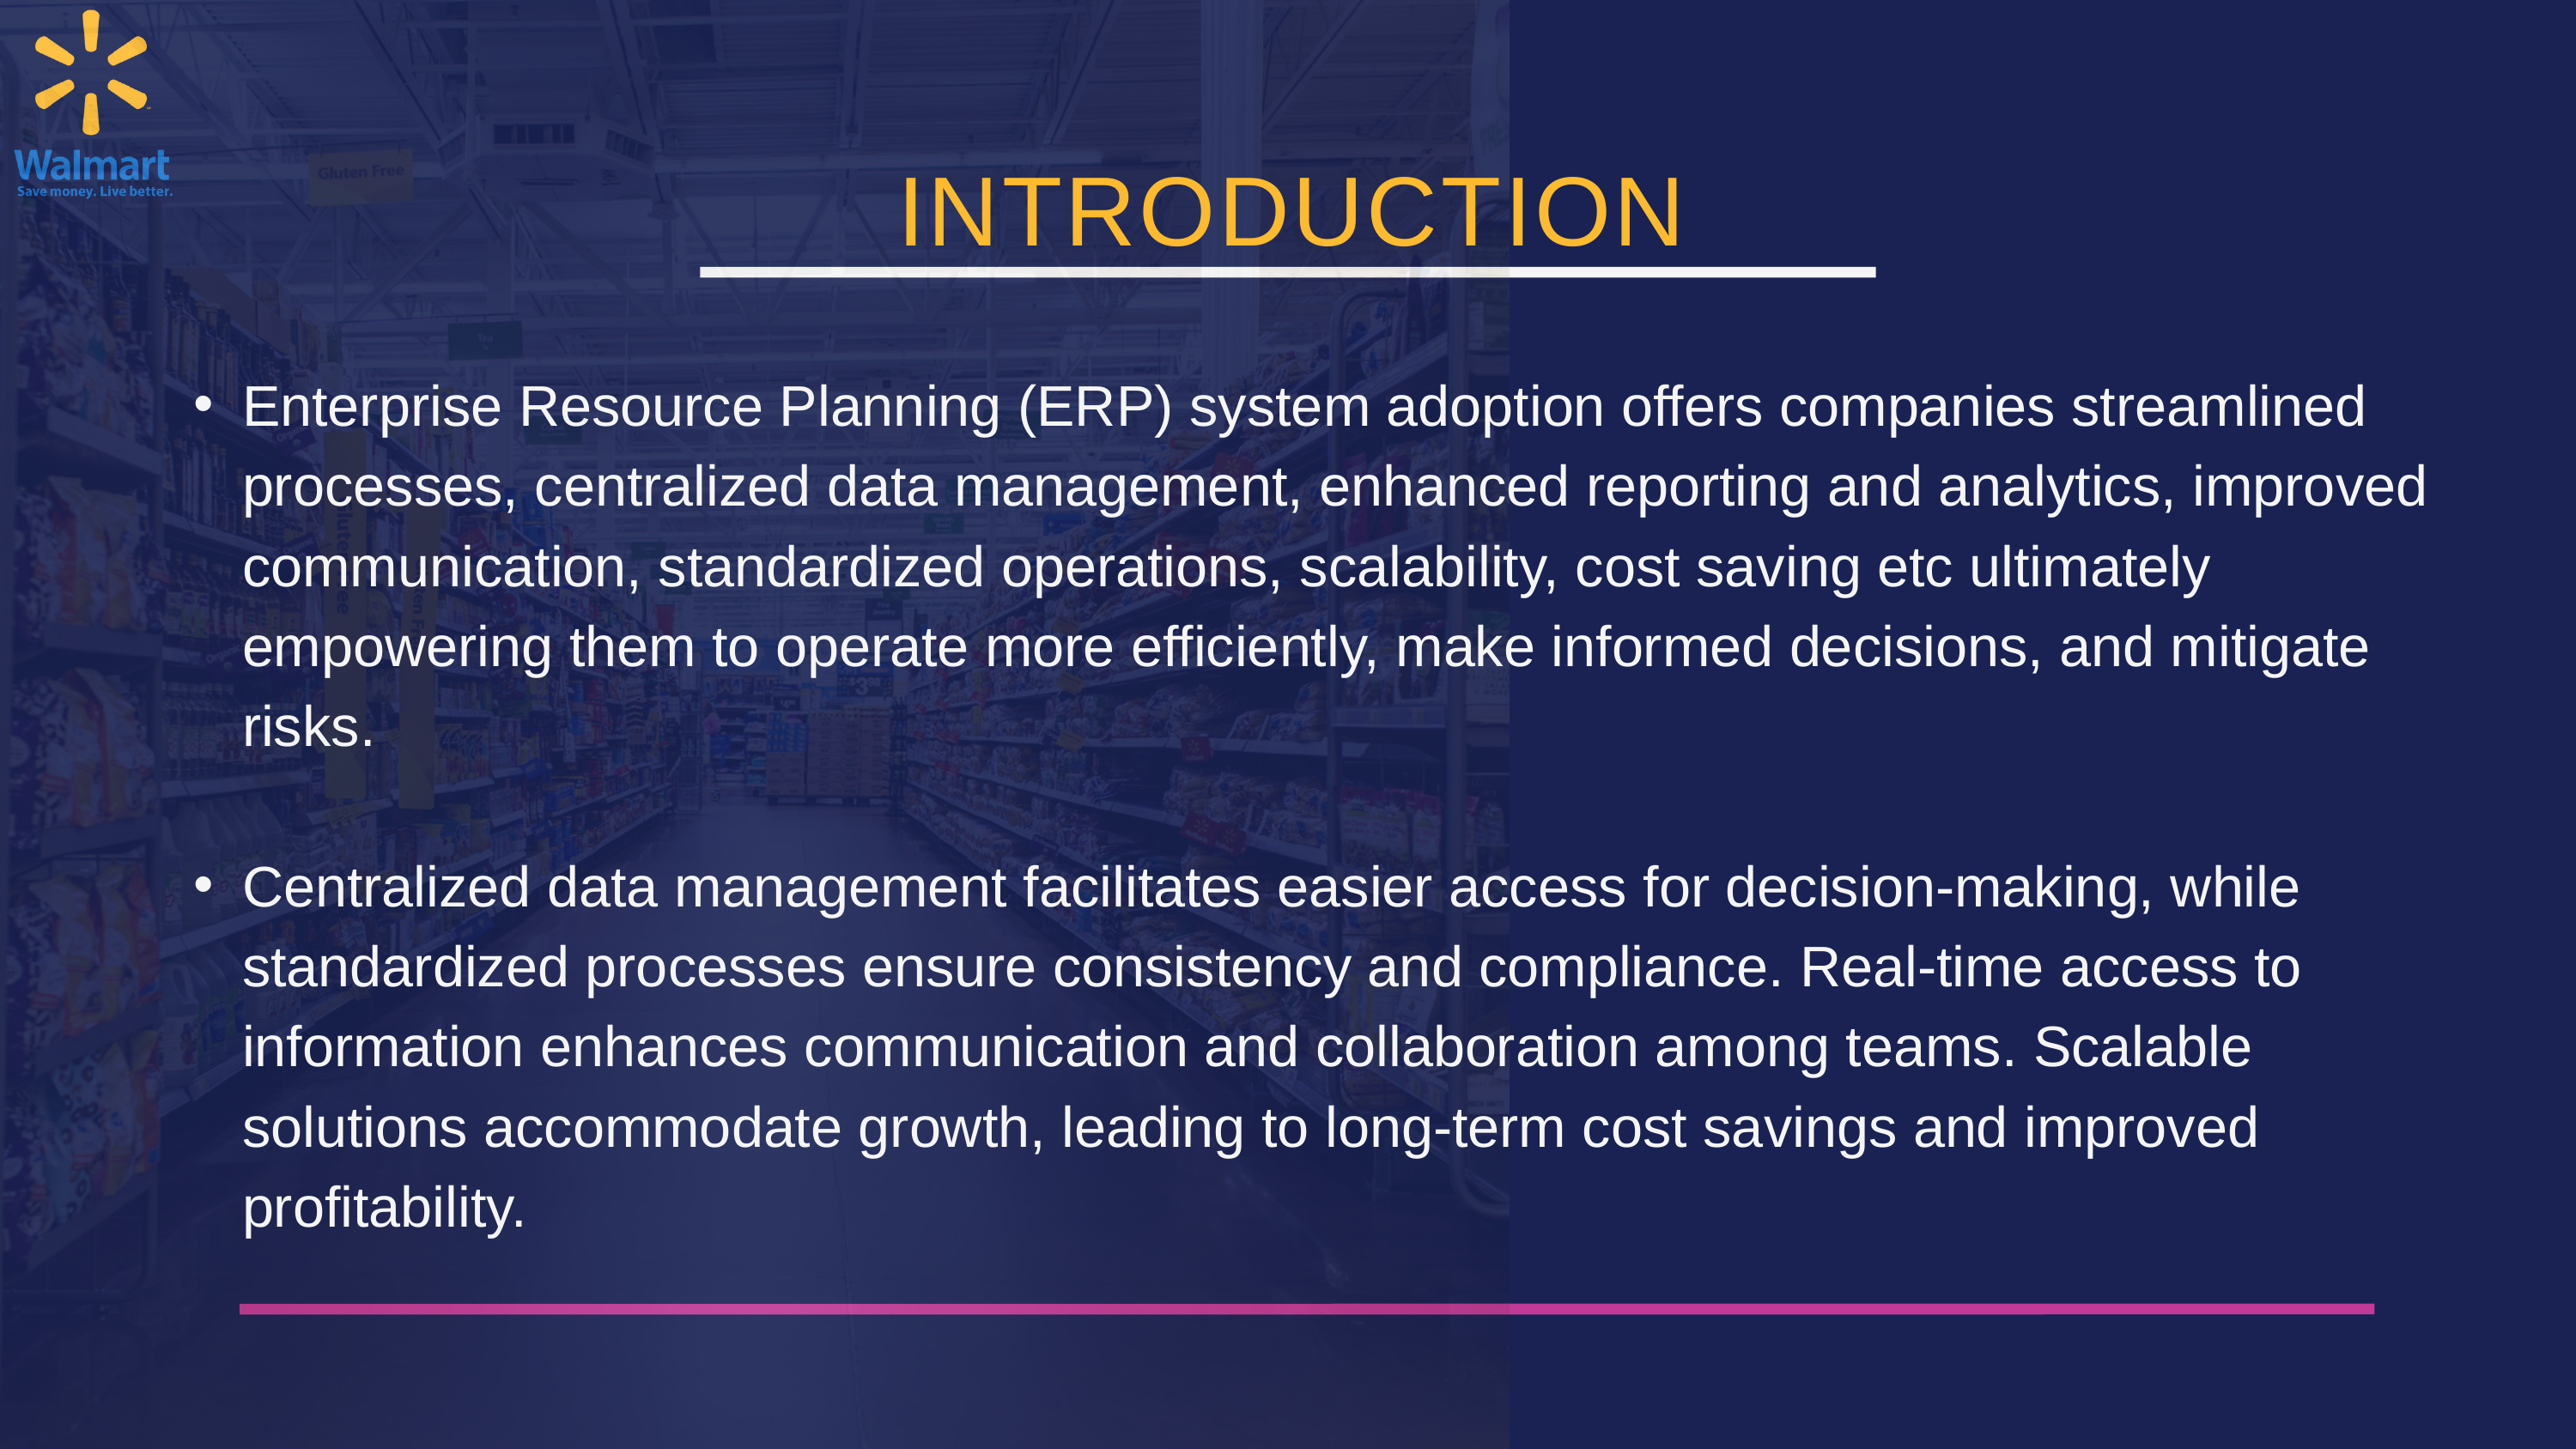

INTRODUCTION

Enterprise Resource Planning (ERP) system adoption offers companies streamlined processes, centralized data management, enhanced reporting and analytics, improved communication, standardized operations, scalability, cost saving etc ultimately empowering them to operate more efficiently, make informed decisions, and mitigate risks.

Centralized data management facilitates easier access for decision-making, while standardized processes ensure consistency and compliance. Real-time access to information enhances communication and collaboration among teams. Scalable solutions accommodate growth, leading to long-term cost savings and improved profitability.